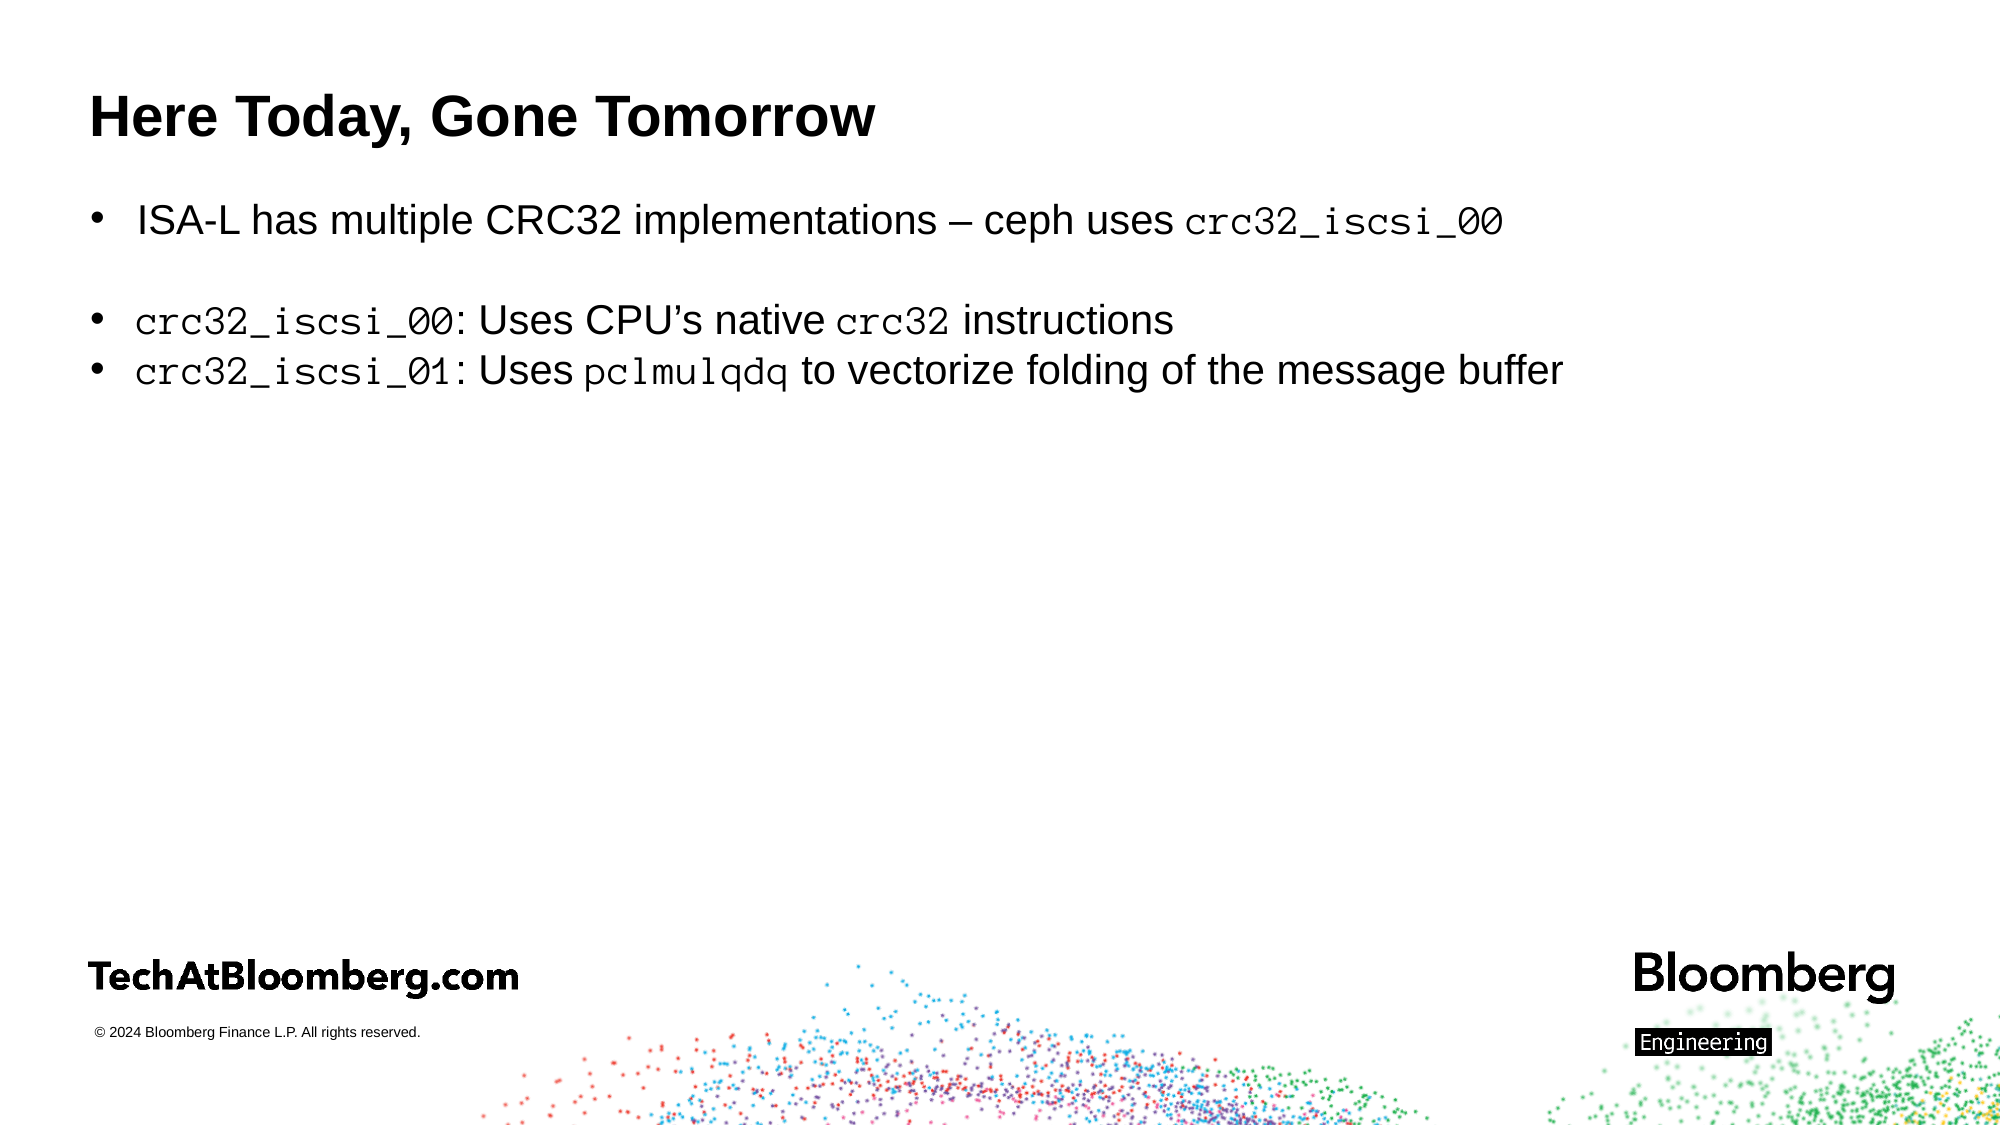

# Here Today, Gone Tomorrow
ISA-L has multiple CRC32 implementations – ceph uses crc32_iscsi_00

crc32_iscsi_00: Uses CPU’s native crc32 instructions
crc32_iscsi_01: Uses pclmulqdq to vectorize folding of the message buffer